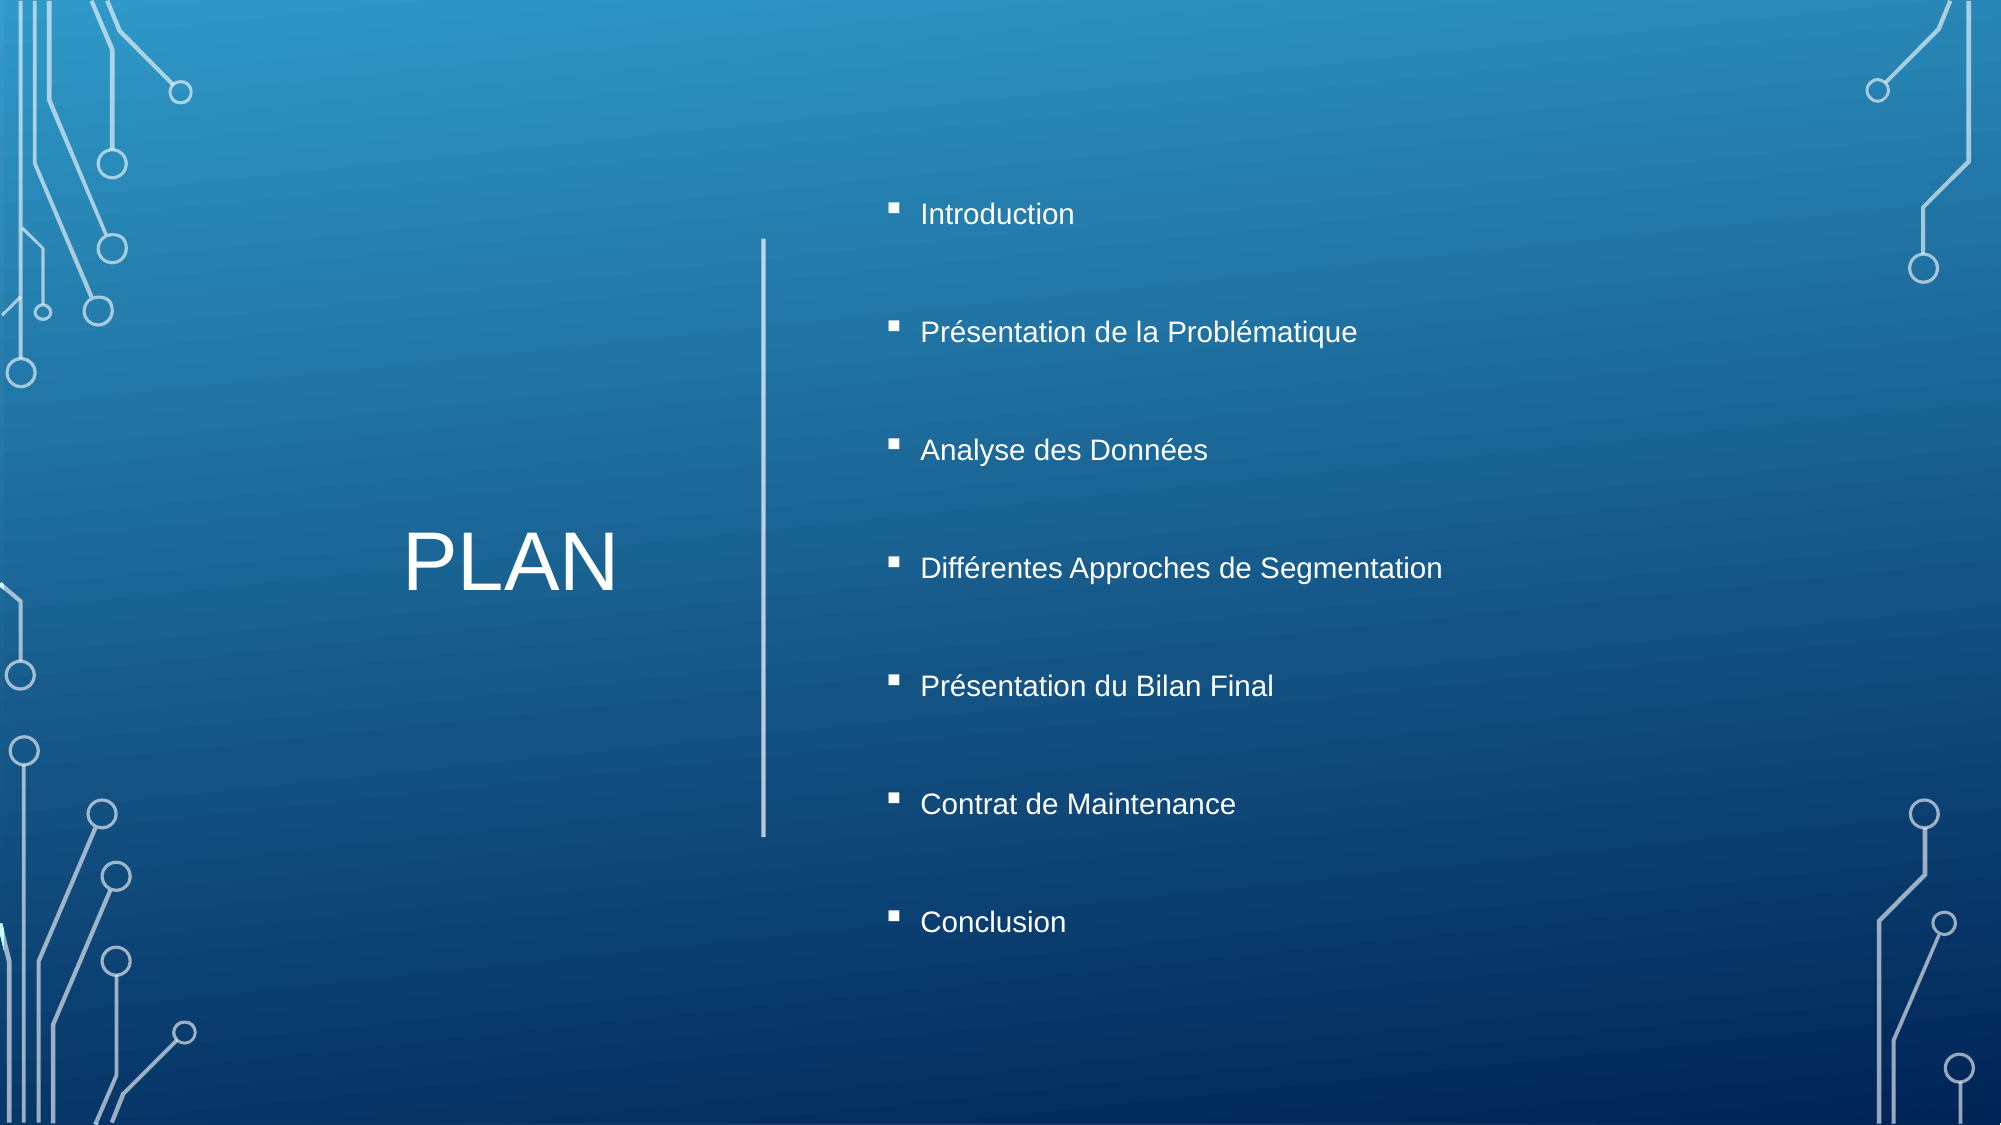

# Plan
Introduction

Présentation de la Problématique

Analyse des Données

Différentes Approches de Segmentation

Présentation du Bilan Final

Contrat de Maintenance

Conclusion